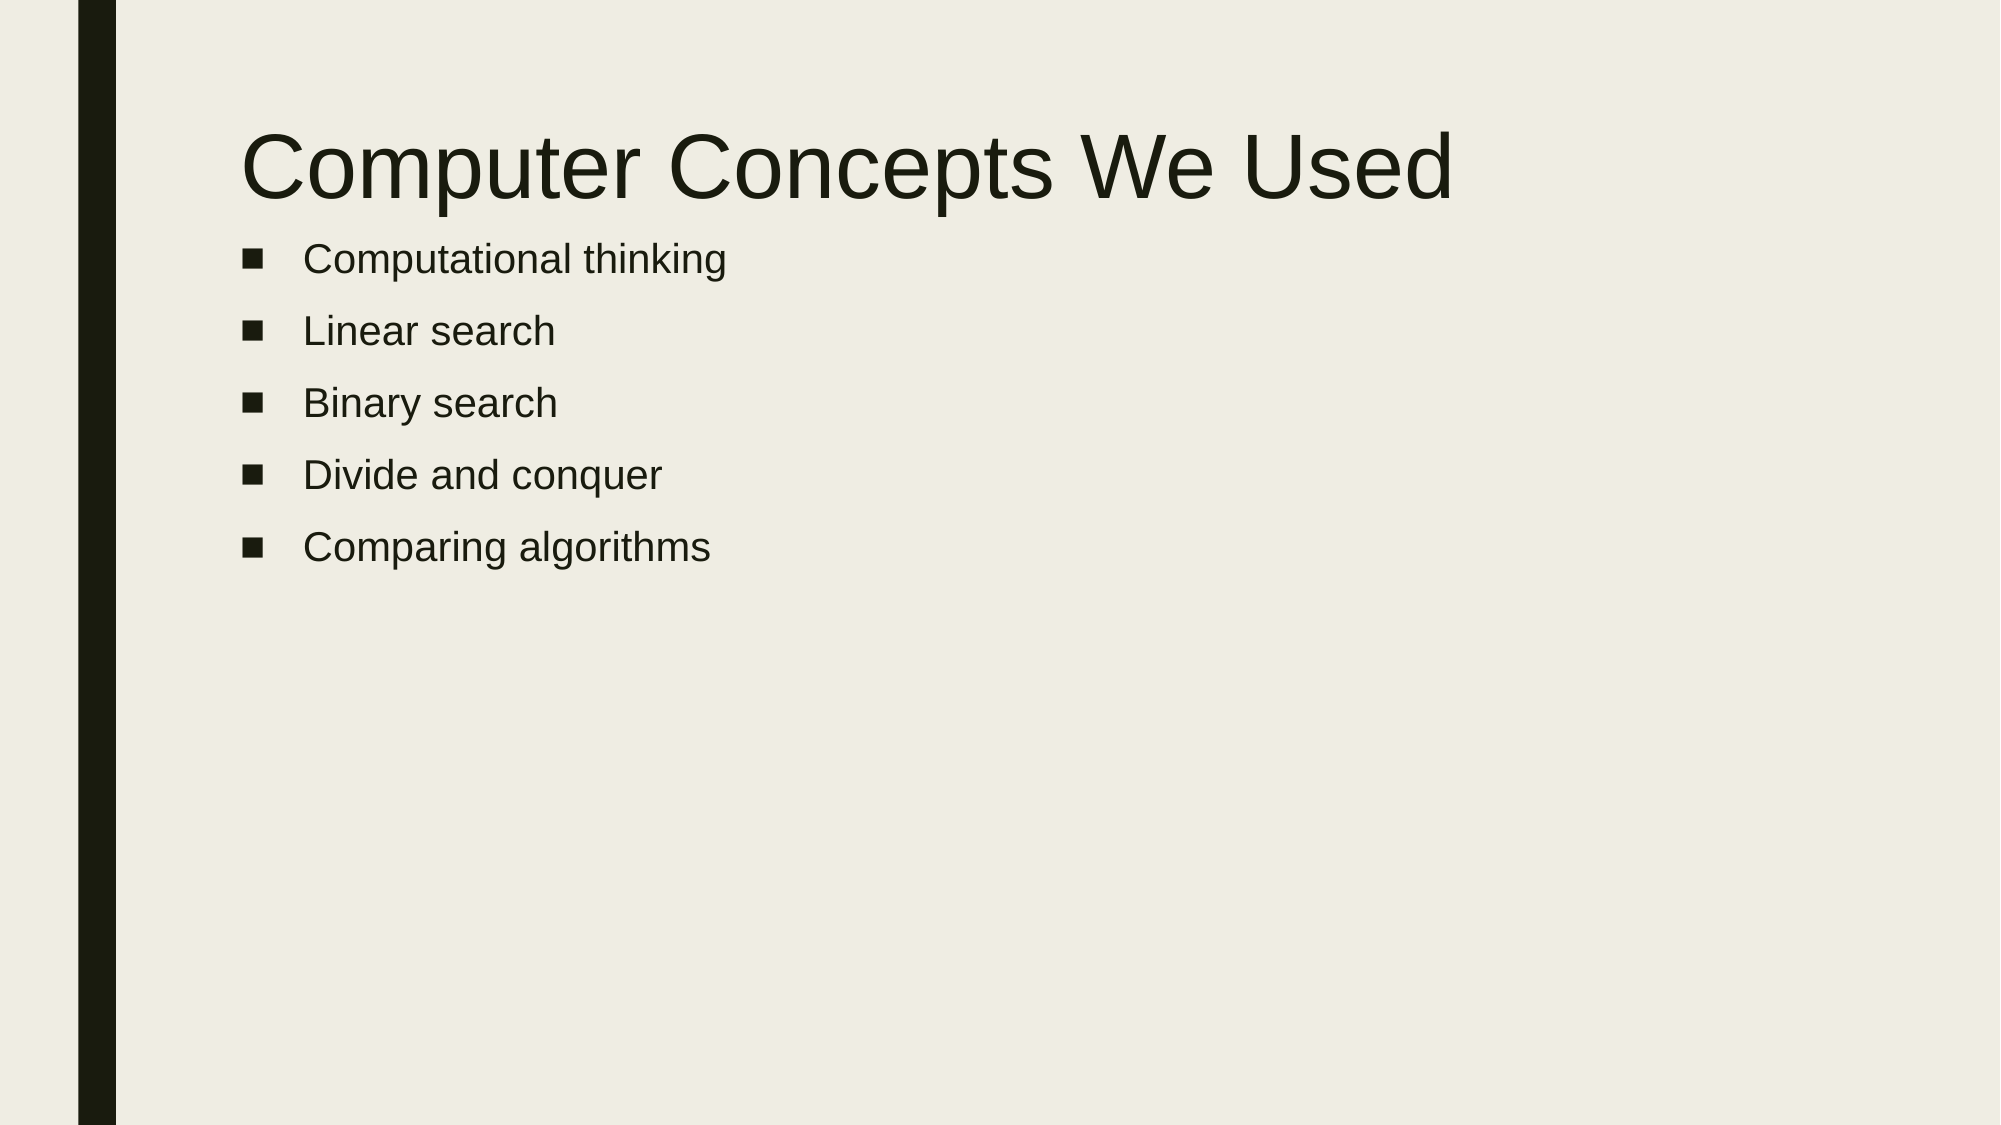

# Computer Concepts We Used
Computational thinking
Linear search
Binary search
Divide and conquer
Comparing algorithms